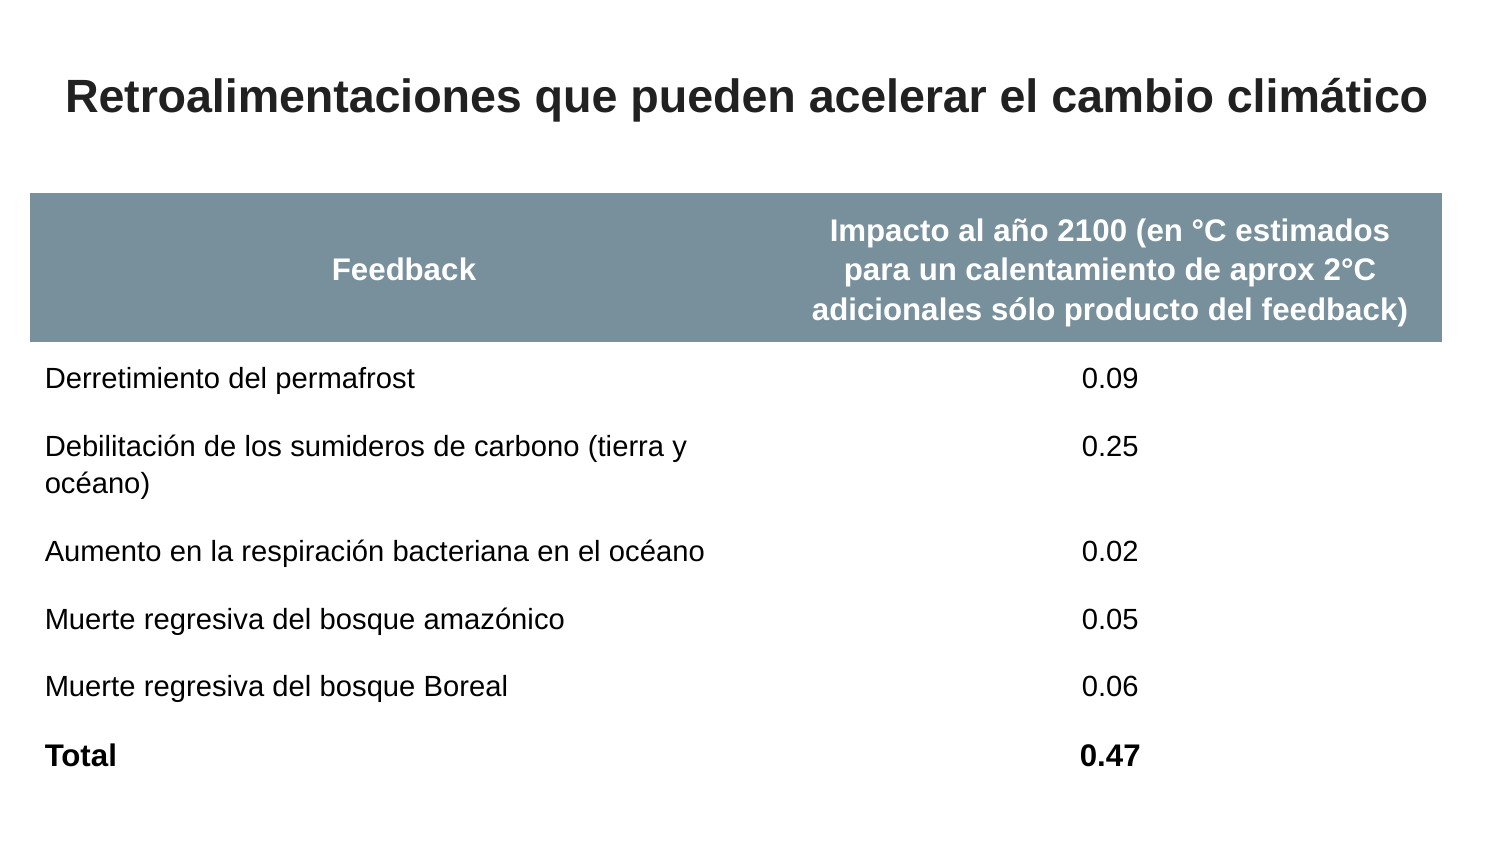

# Retroalimentaciones que pueden acelerar el cambio climático
| Feedback | Impacto al año 2100 (en °C estimados para un calentamiento de aprox 2°C adicionales sólo producto del feedback) |
| --- | --- |
| Derretimiento del permafrost | 0.09 |
| Debilitación de los sumideros de carbono (tierra y océano) | 0.25 |
| Aumento en la respiración bacteriana en el océano | 0.02 |
| Muerte regresiva del bosque amazónico | 0.05 |
| Muerte regresiva del bosque Boreal | 0.06 |
| Total | 0.47 |